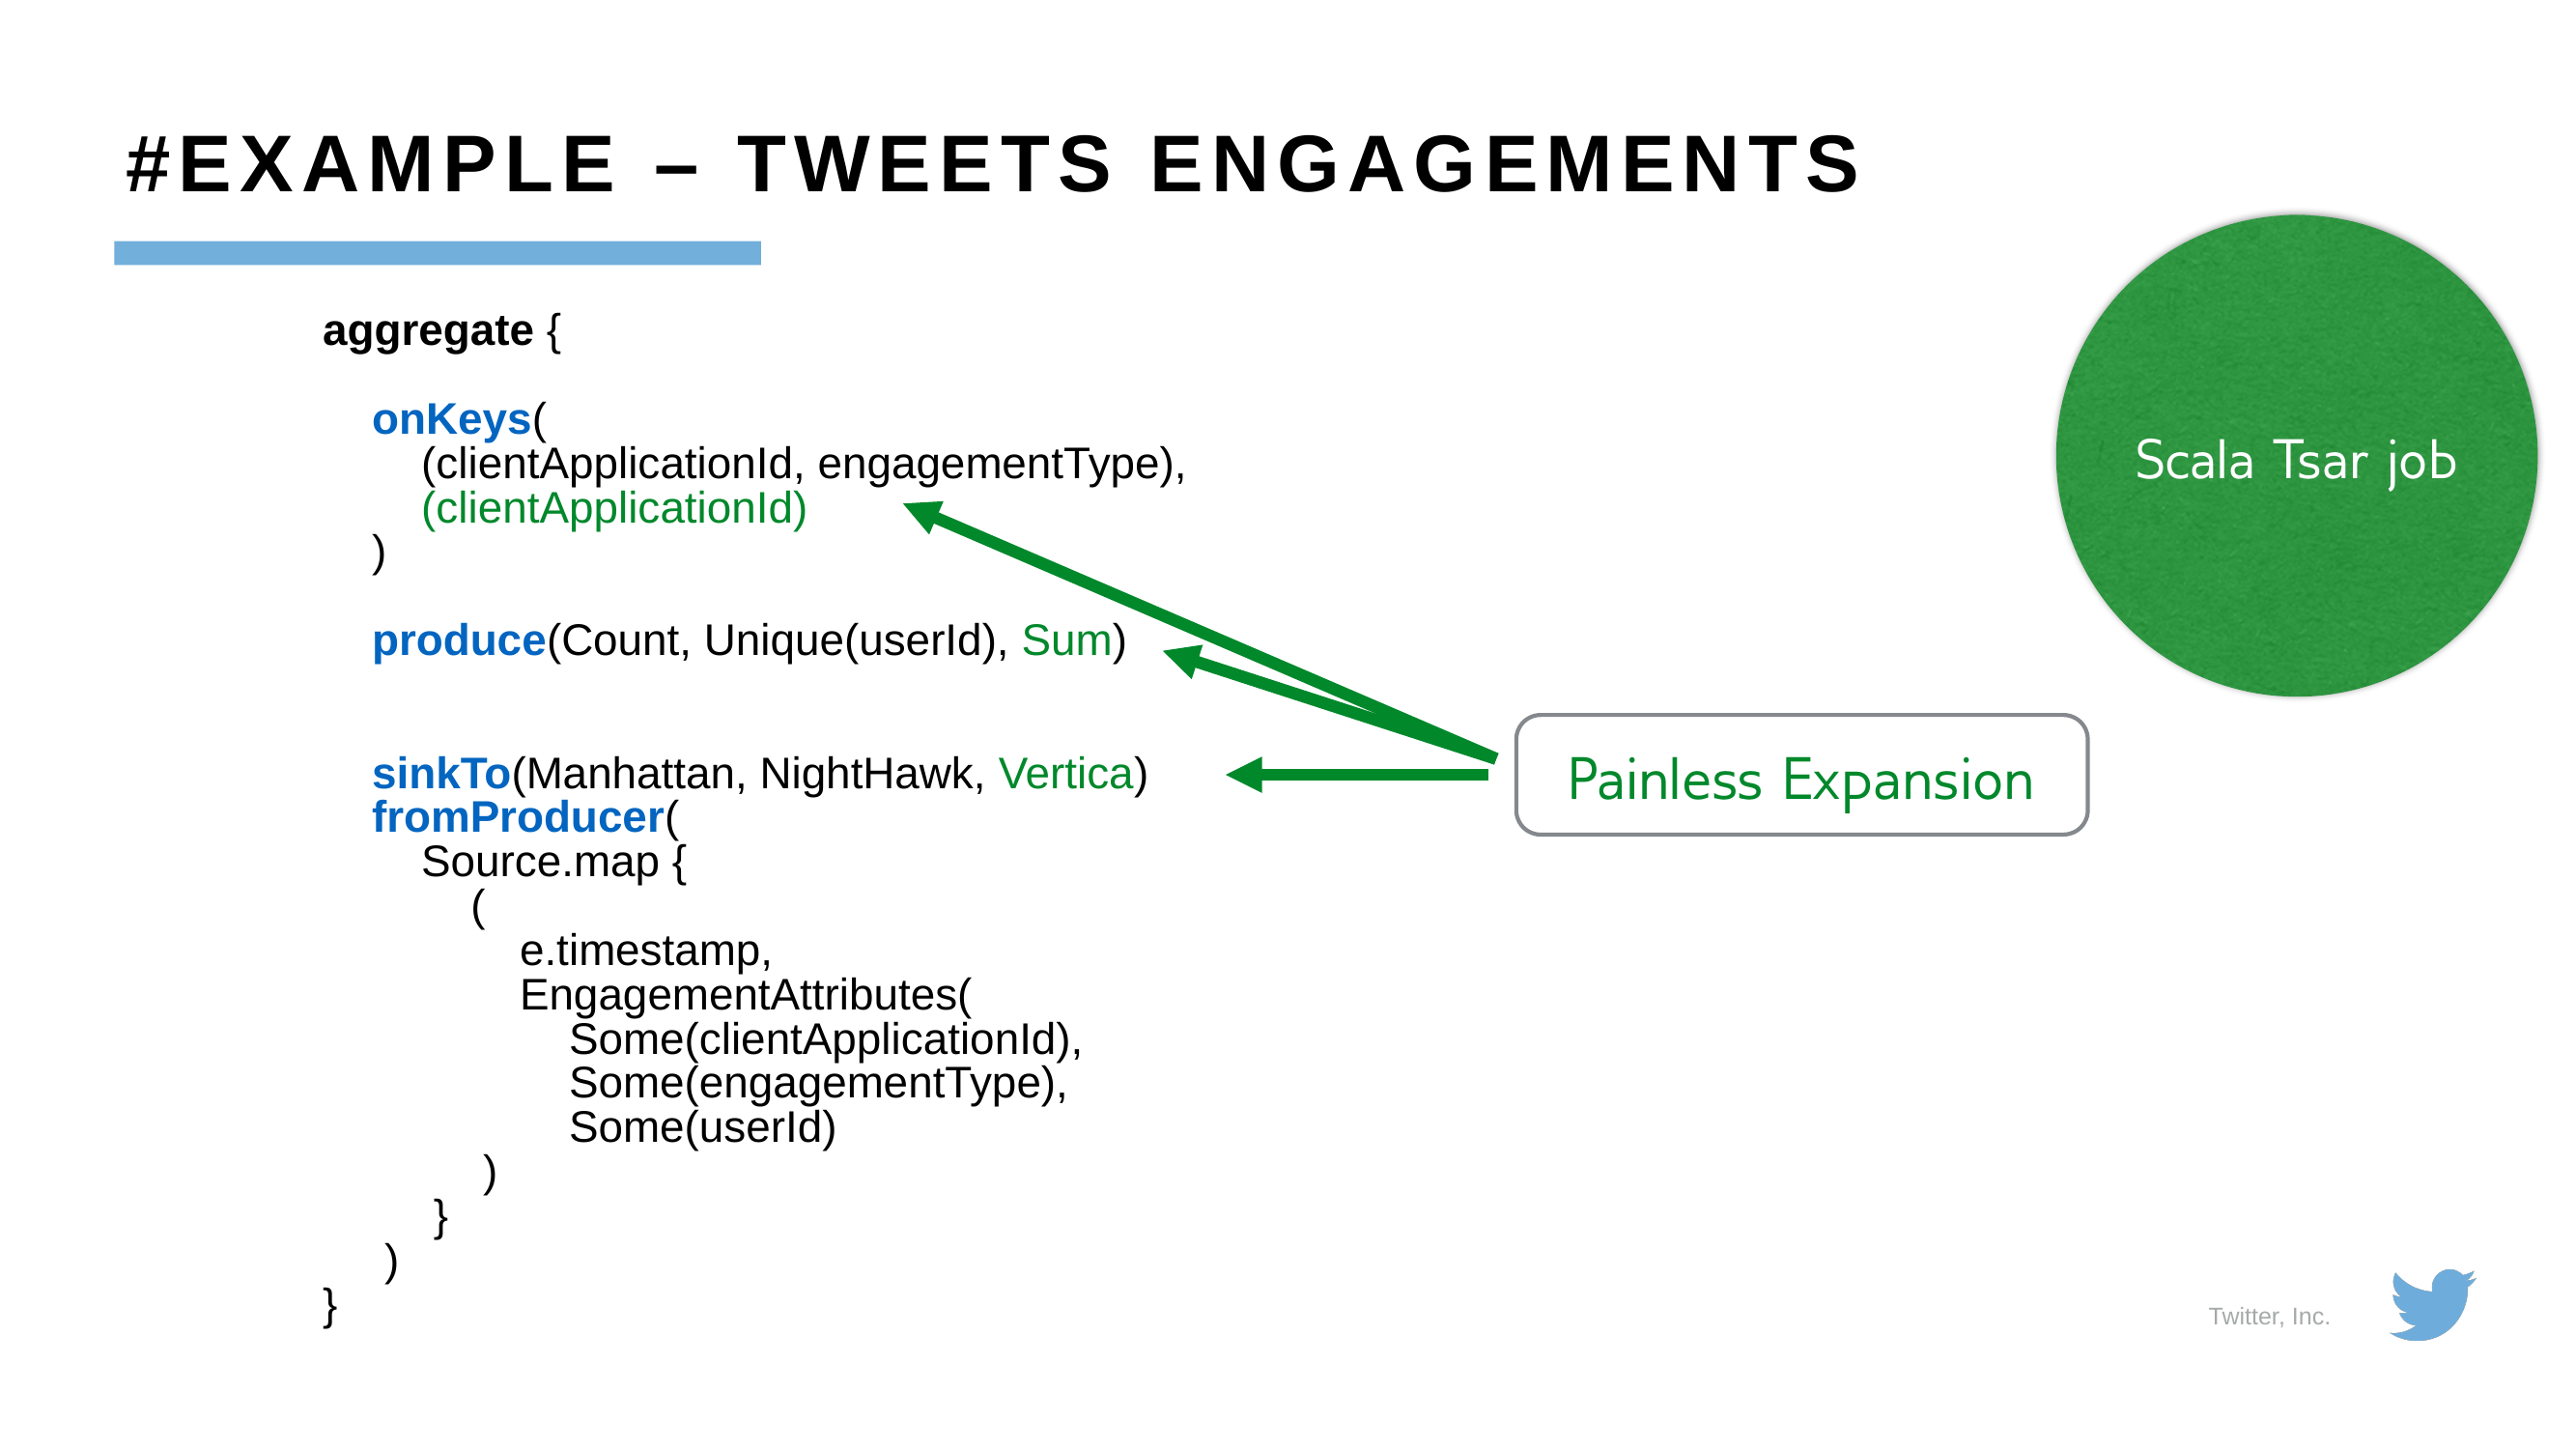

#example – Tweets Engagements
Scala Tsar job

aggregate {

    onKeys(
        (clientApplicationId, engagementType),
        (clientApplicationId)
    )

    produce(Count, Unique(userId), Sum)

    sinkTo(Manhattan, NightHawk, Vertica)
    fromProducer(
        Source.map {
            (
                e.timestamp,
                EngagementAttributes(
                    Some(clientApplicationId),
                    Some(engagementType),
                    Some(userId)
             )
         }
     )
}

Painless Expansion